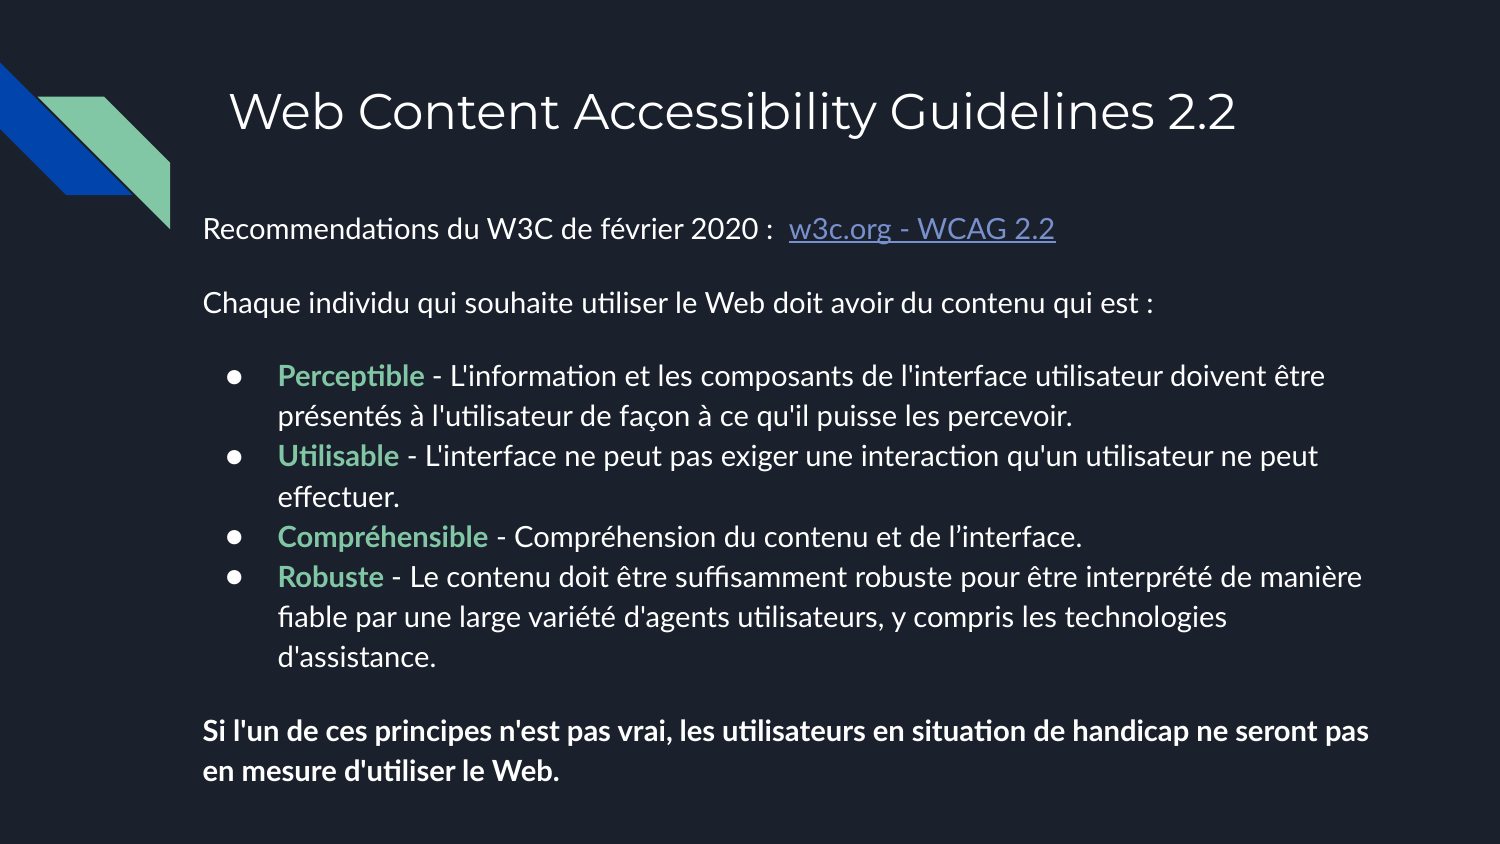

# Web Content Accessibility Guidelines 2.2
Recommendations du W3C de février 2020 :  w3c.org - WCAG 2.2
Chaque individu qui souhaite utiliser le Web doit avoir du contenu qui est :
Perceptible - L'information et les composants de l'interface utilisateur doivent être présentés à l'utilisateur de façon à ce qu'il puisse les percevoir.
Utilisable - L'interface ne peut pas exiger une interaction qu'un utilisateur ne peut effectuer.
Compréhensible - Compréhension du contenu et de l’interface.
Robuste - Le contenu doit être suffisamment robuste pour être interprété de manière fiable par une large variété d'agents utilisateurs, y compris les technologies d'assistance.
Si l'un de ces principes n'est pas vrai, les utilisateurs en situation de handicap ne seront pas en mesure d'utiliser le Web.